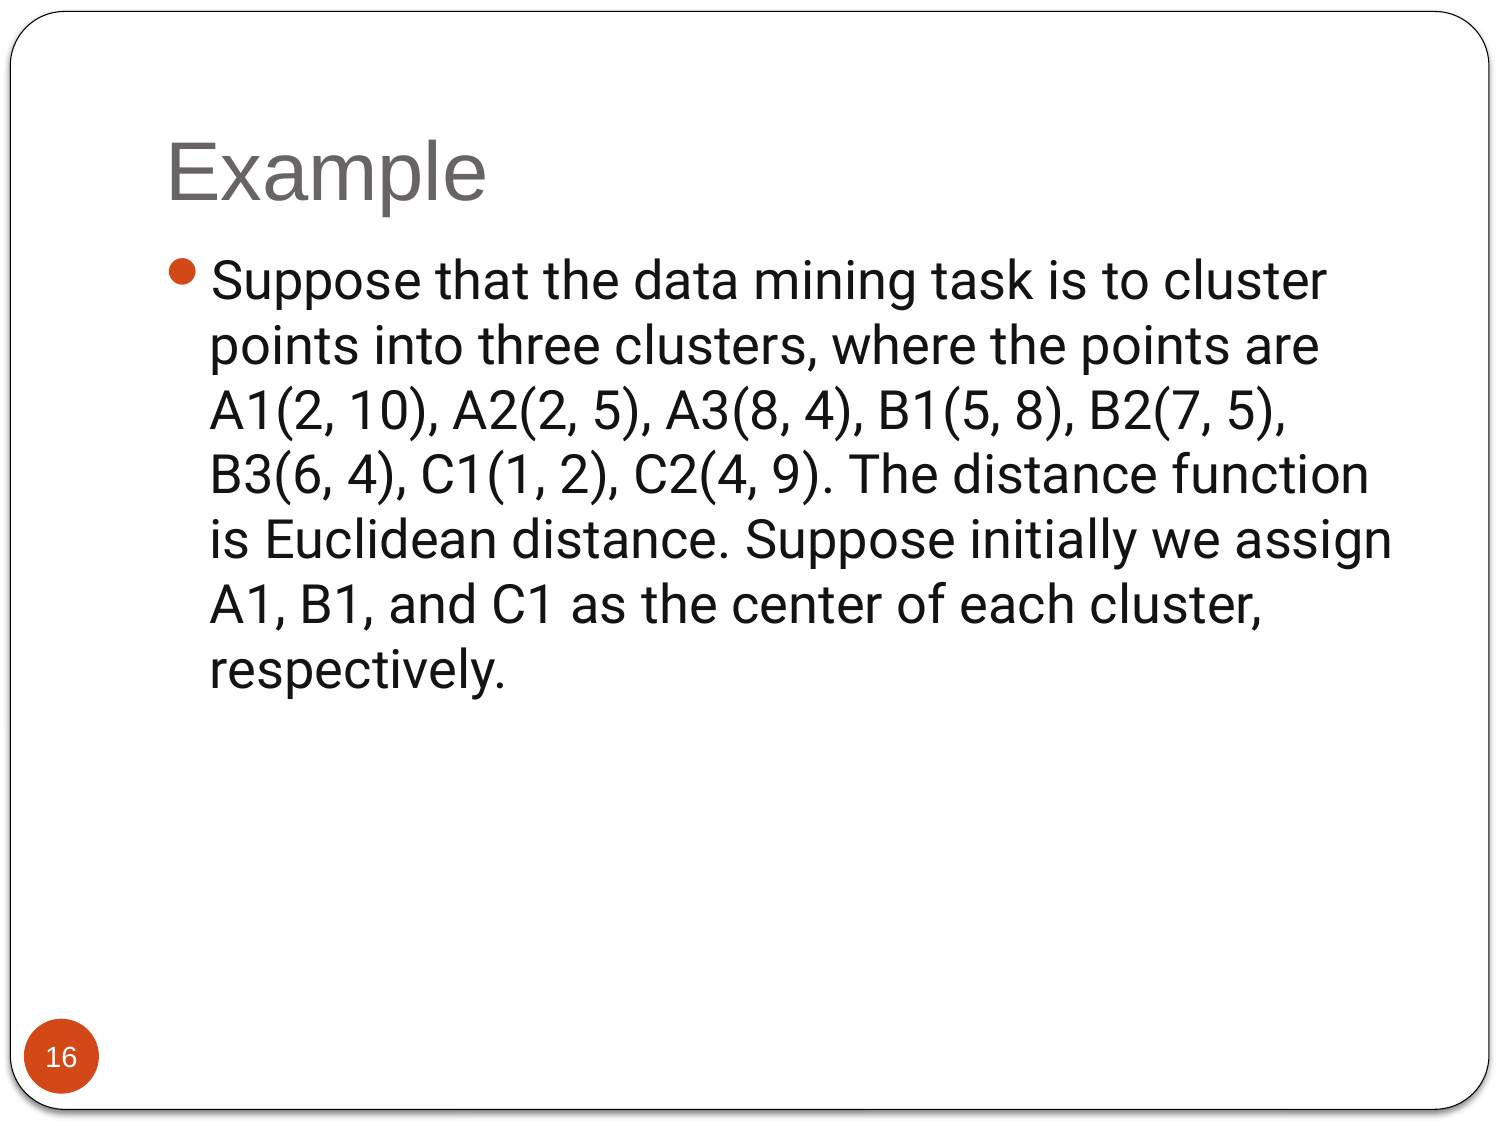

# Example
Suppose that the data mining task is to cluster points into three clusters, where the points are A1(2, 10), A2(2, 5), A3(8, 4), B1(5, 8), B2(7, 5), B3(6, 4), C1(1, 2), C2(4, 9). The distance function is Euclidean distance. Suppose initially we assign A1, B1, and C1 as the center of each cluster, respectively.
16